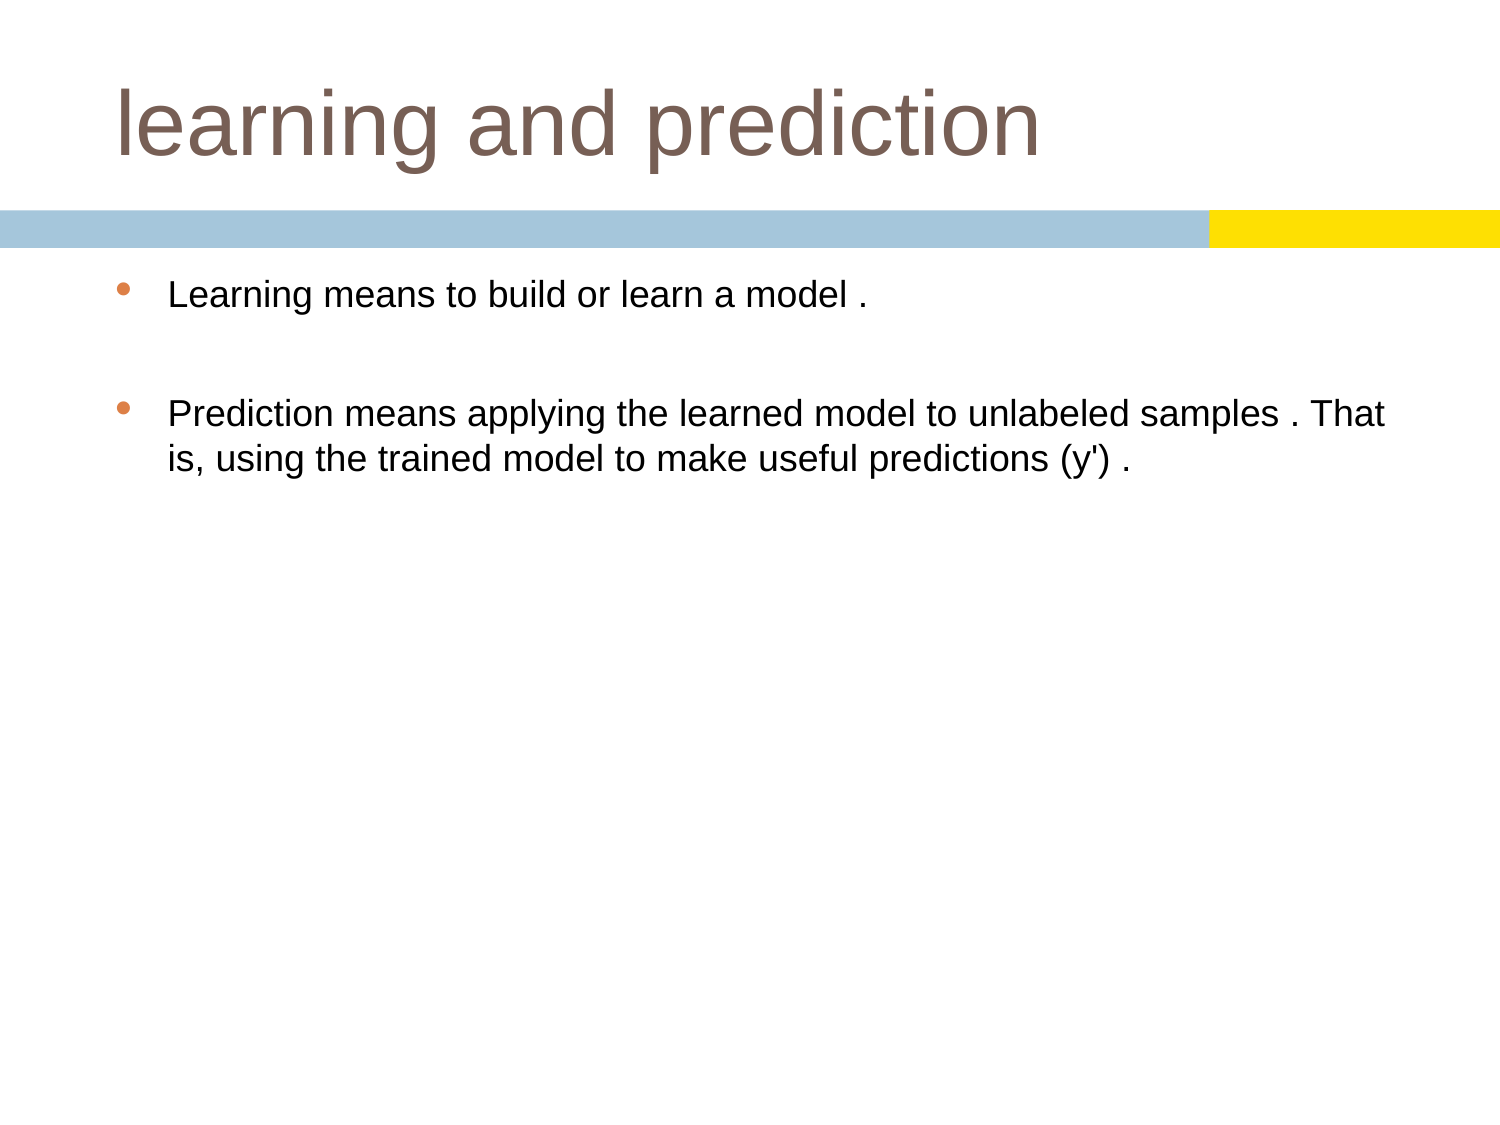

# learning and prediction
Learning means to build or learn a model .

Prediction means applying the learned model to unlabeled samples . That is, using the trained model to make useful predictions (y') .